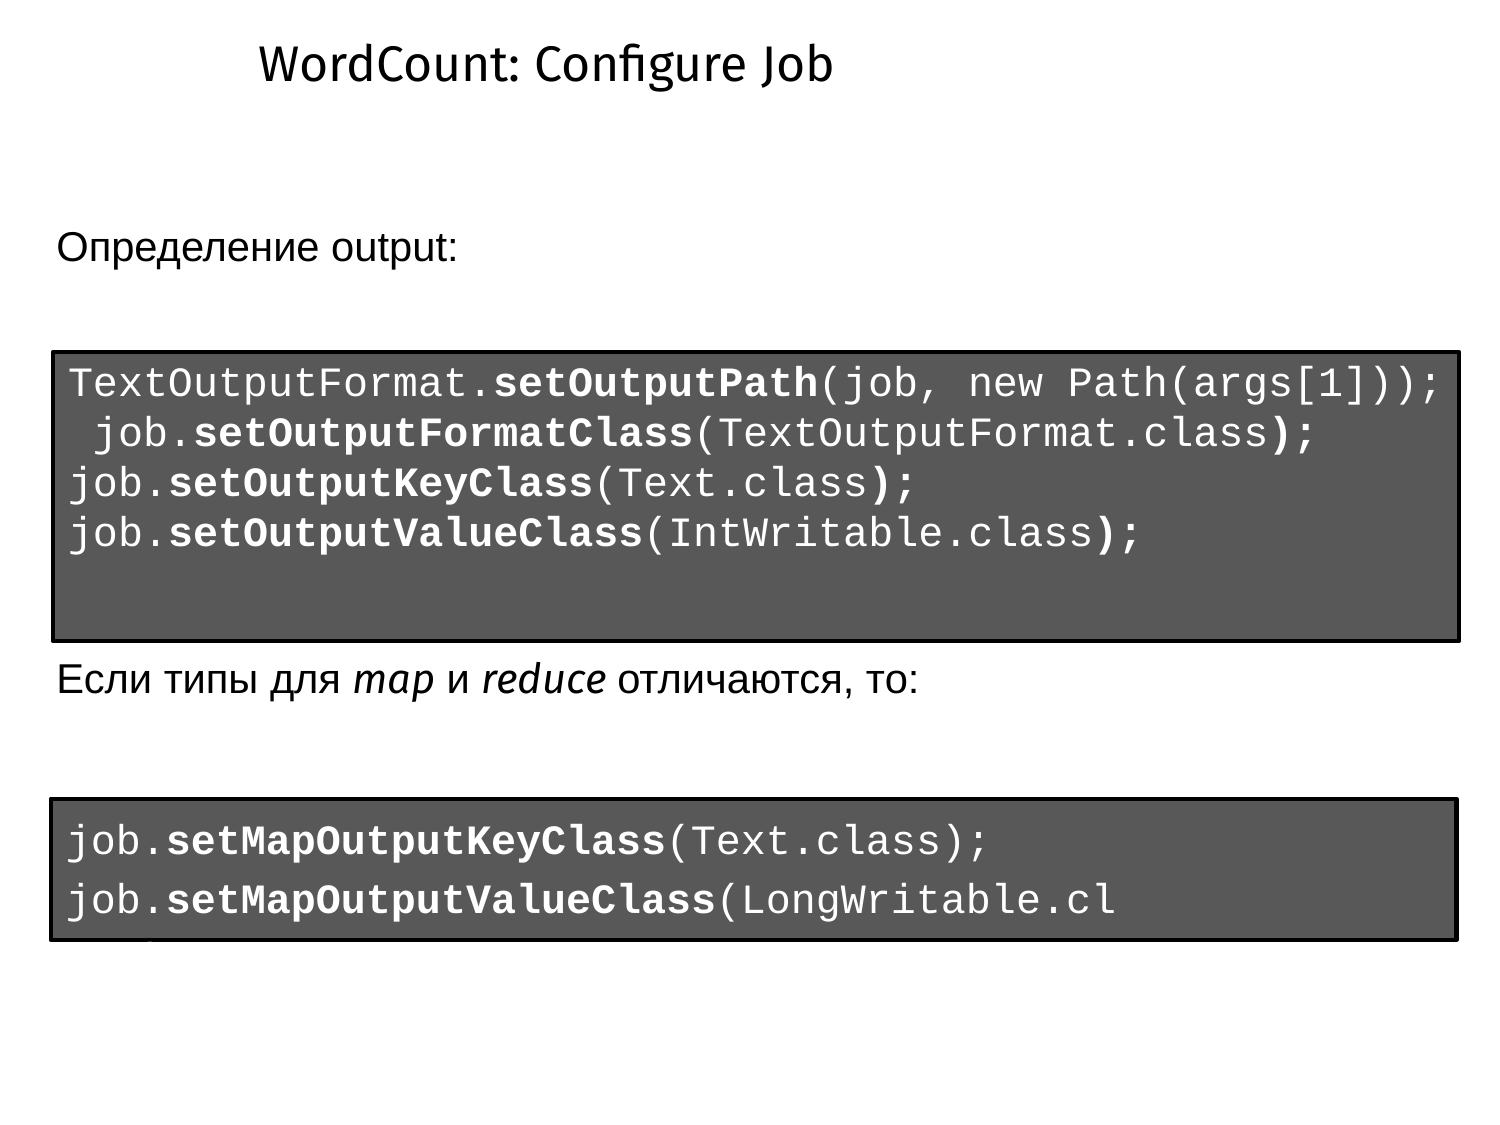

# WordCount: Configure Job
Определение output:
TextOutputFormat.setOutputPath(job, new Path(args[1]));  job.setOutputFormatClass(TextOutputFormat.class);  job.setOutputKeyClass(Text.class);  job.setOutputValueClass(IntWritable.class);
Если типы для map и reduce отличаются, то:
job.setMapOutputKeyClass(Text.class);  job.setMapOutputValueClass(LongWritable.class);